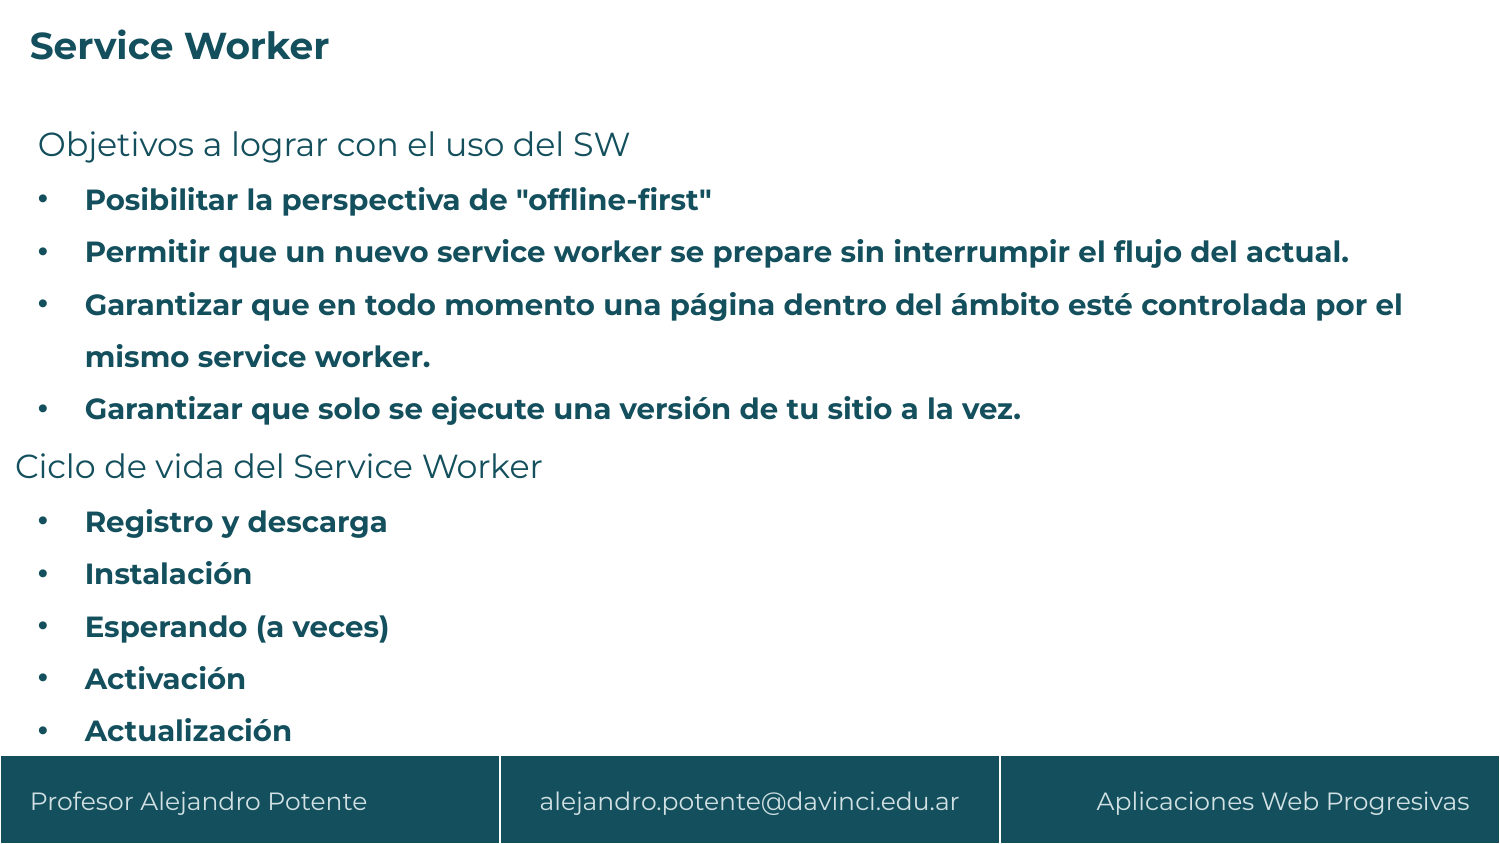

Service Worker
Objetivos a lograr con el uso del SW
Posibilitar la perspectiva de "offline-first"
Permitir que un nuevo service worker se prepare sin interrumpir el flujo del actual.
Garantizar que en todo momento una página dentro del ámbito esté controlada por el mismo service worker.
Garantizar que solo se ejecute una versión de tu sitio a la vez.
Ciclo de vida del Service Worker
Registro y descarga
Instalación
Esperando (a veces)
Activación
Actualización
| Profesor Alejandro Potente | alejandro.potente@davinci.edu.ar | Aplicaciones Web Progresivas |
| --- | --- | --- |